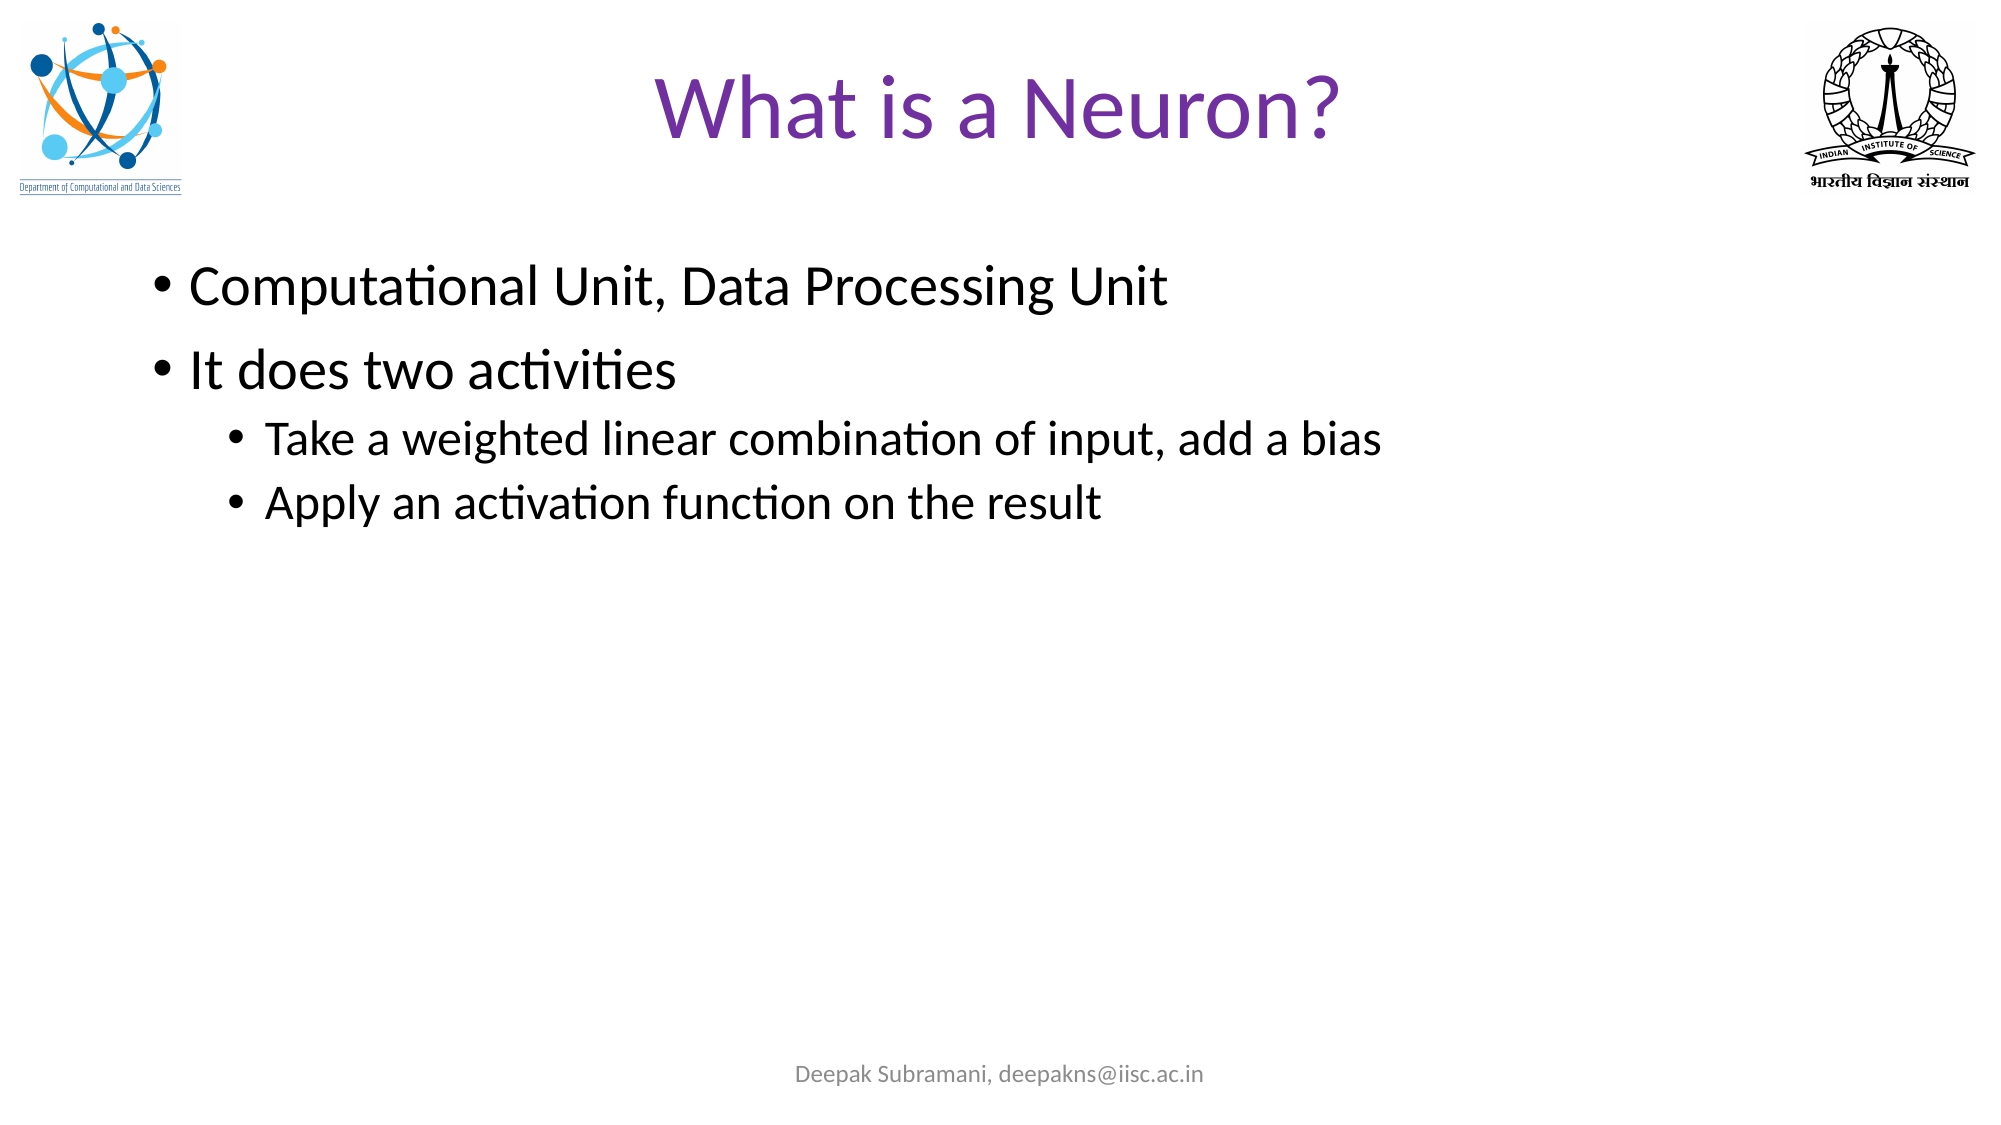

# What is a Neuron?
Computational Unit, Data Processing Unit
It does two activities
Take a weighted linear combination of input, add a bias
Apply an activation function on the result

Deepak Subramani, deepakns@iisc.ac.in